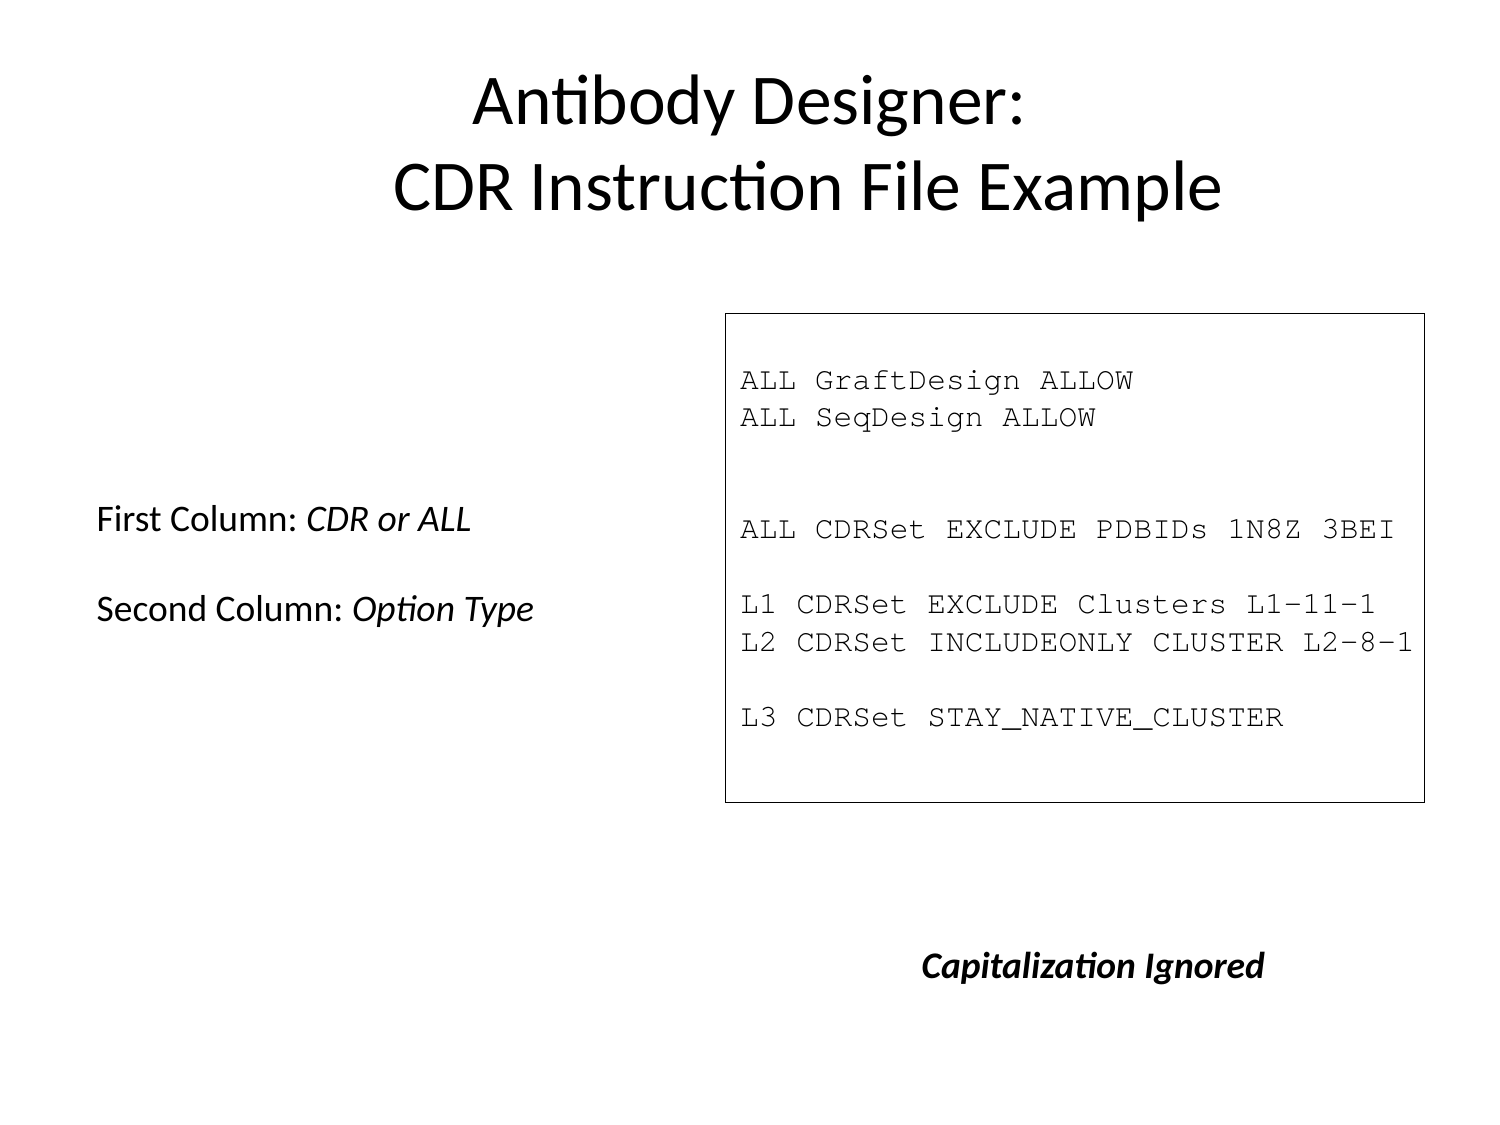

# Antibody Designer: CDR Instruction File Example

ALL GraftDesign ALLOW
ALL SeqDesign ALLOW

ALL CDRSet EXCLUDE PDBIDs 1N8Z 3BEI

L1 CDRSet EXCLUDE Clusters L1-11-1
L2 CDRSet INCLUDEONLY CLUSTER L2-8-1

L3 CDRSet STAY_NATIVE_CLUSTER
First Column: CDR or ALL

Second Column: Option Type
Capitalization Ignored